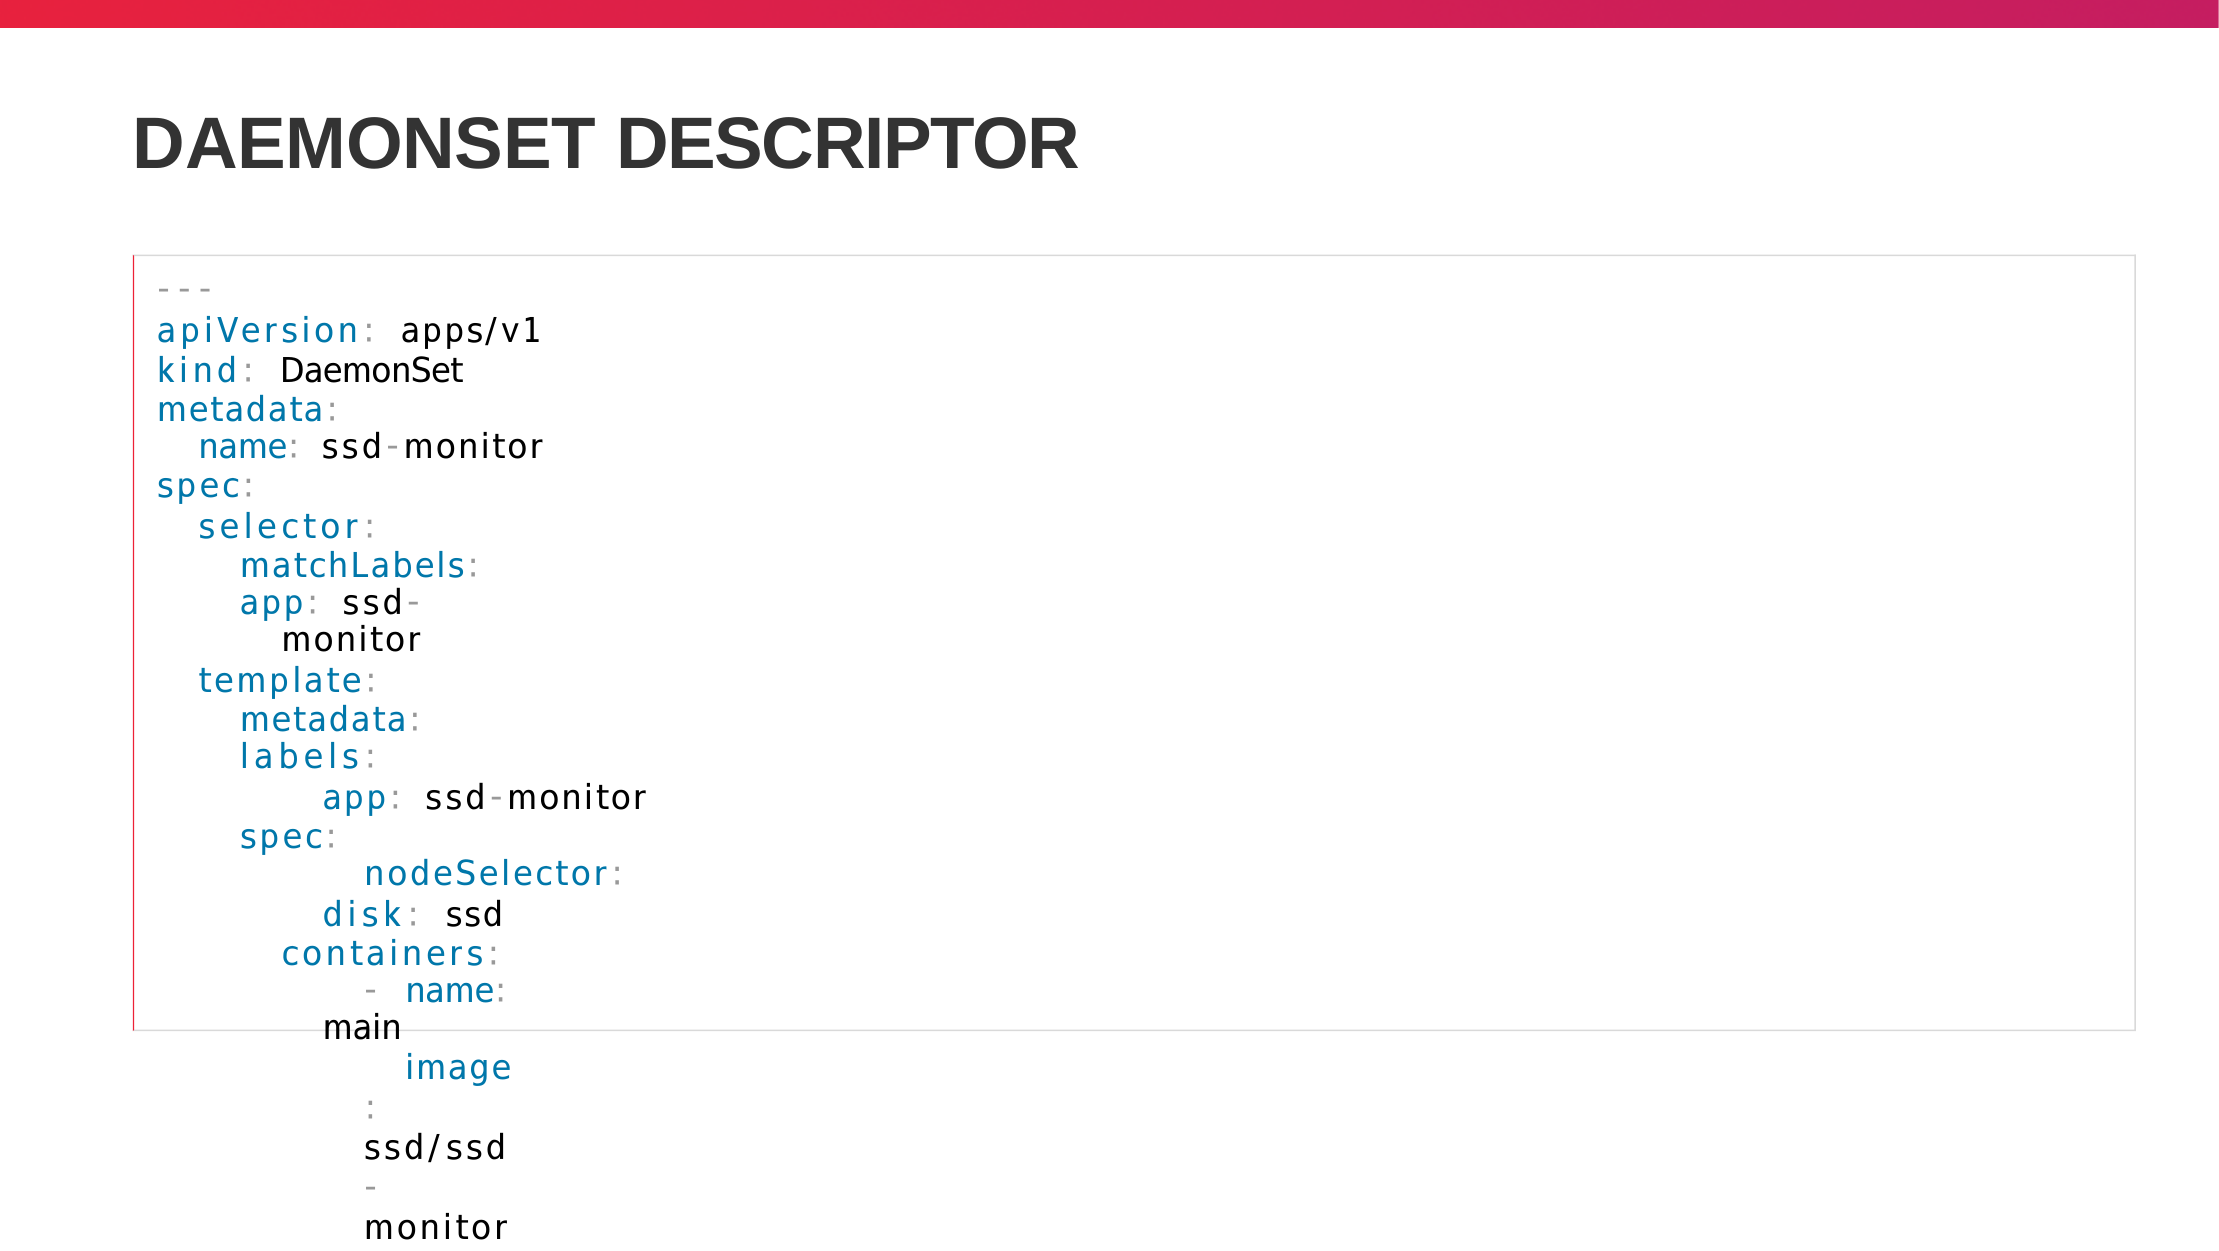

# DAEMONSET DESCRIPTOR

---
apiVersion:  apps/v1 kind: DaemonSet metadata:
name: ssd-monitor
spec:
selector: matchLabels:
app: ssd-monitor
template: metadata:
labels:
app: ssd-monitor spec:
nodeSelector:
disk: ssd containers:
- name: main
image:  ssd/ssd-monitor-agent:v3